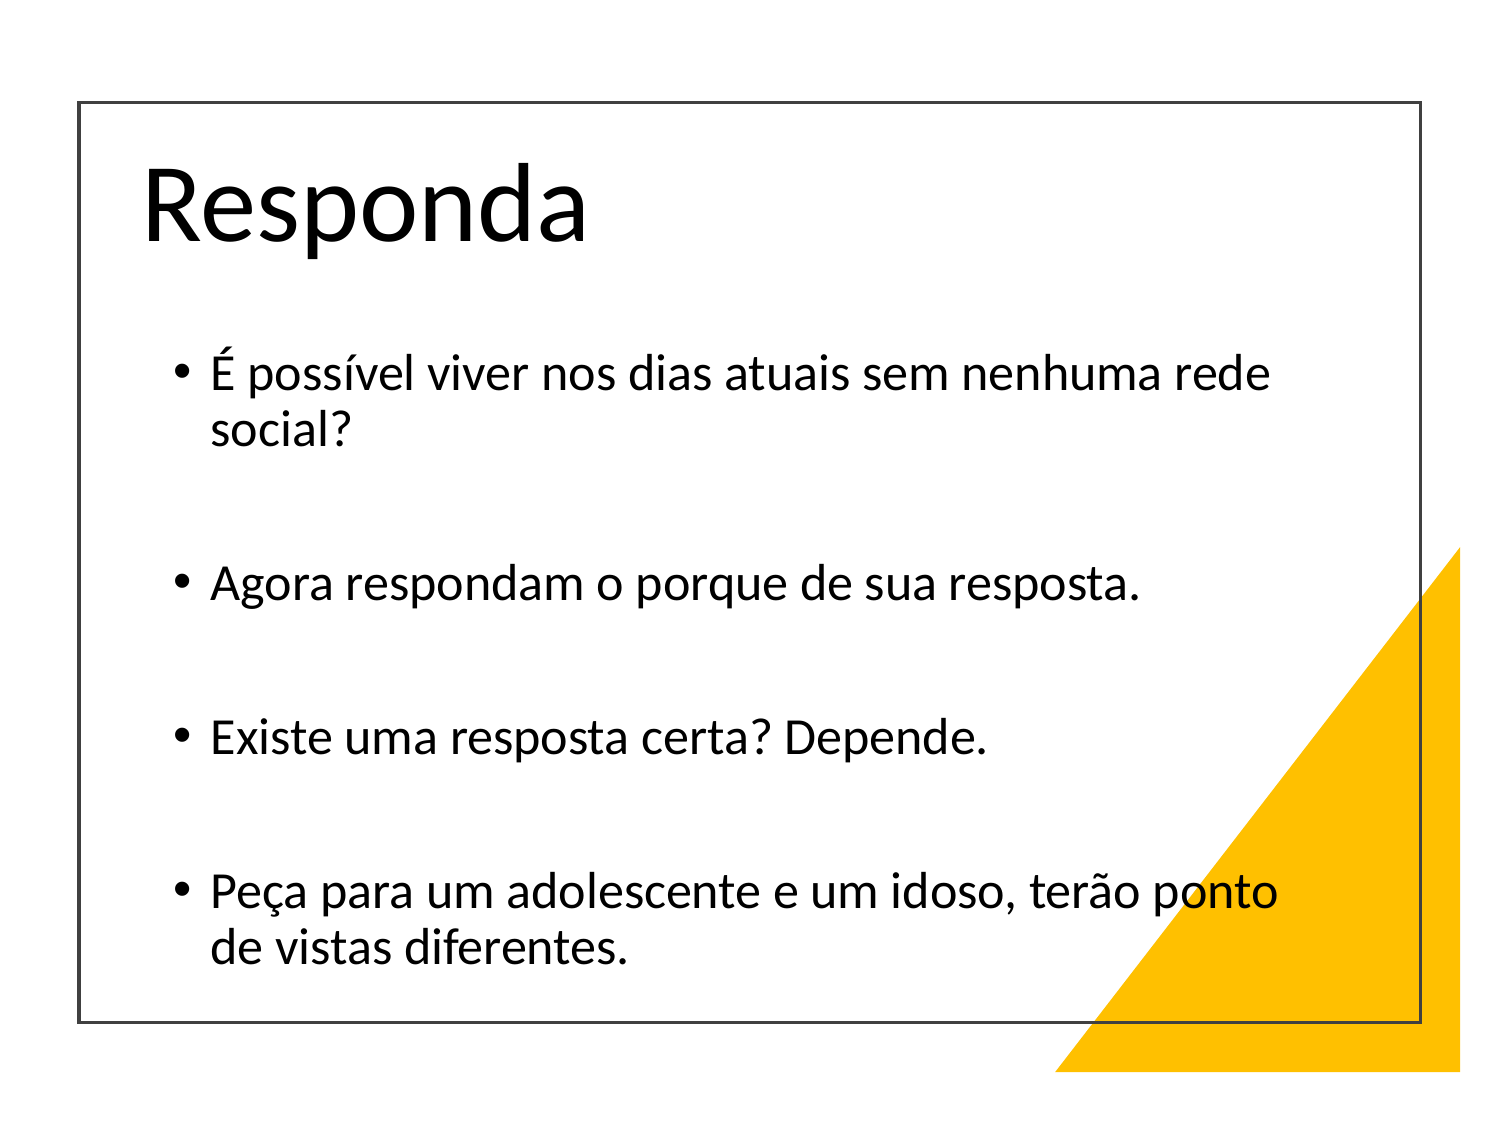

# Responda

É possível viver nos dias atuais sem nenhuma rede social?

Agora respondam o porque de sua resposta.

Existe uma resposta certa? Depende.

Peça para um adolescente e um idoso, terão ponto de vistas diferentes.